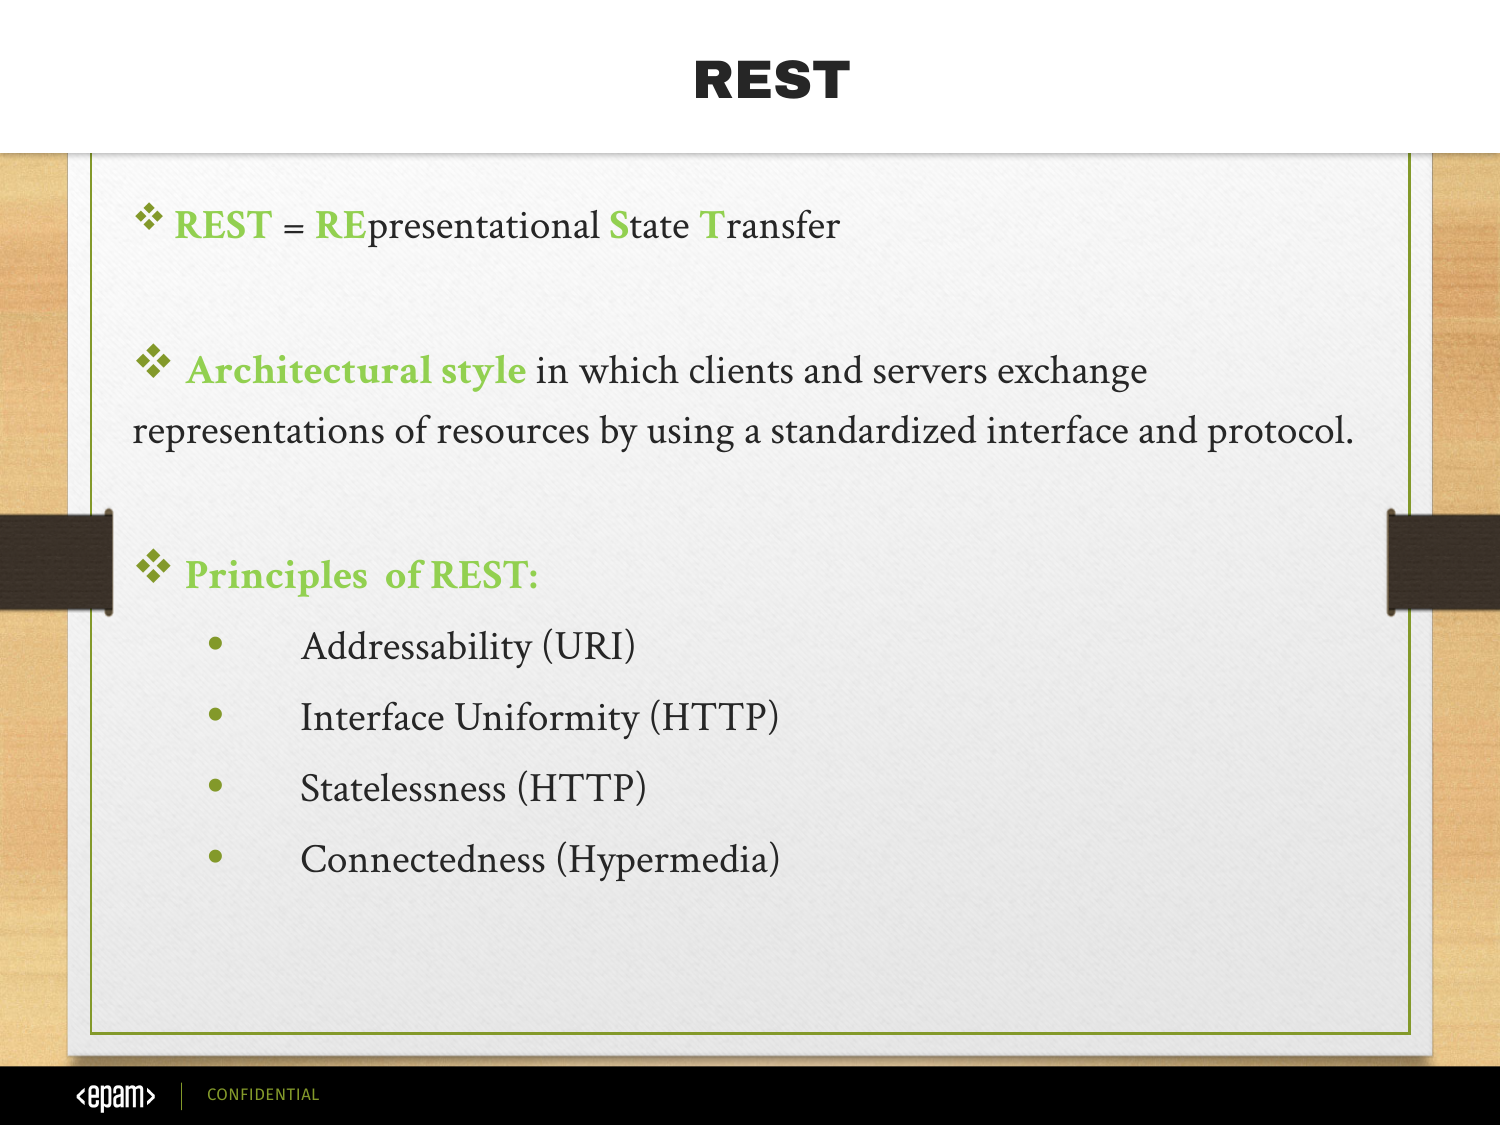

REST
 REST = REpresentational State Transfer

 Architectural style in which clients and servers exchange representations of resources by using a standardized interface and protocol.

 Principles  of REST:
     Addressability (URI)
     Interface Uniformity (HTTP)
     Statelessness (HTTP)
     Connectedness (Hypermedia)